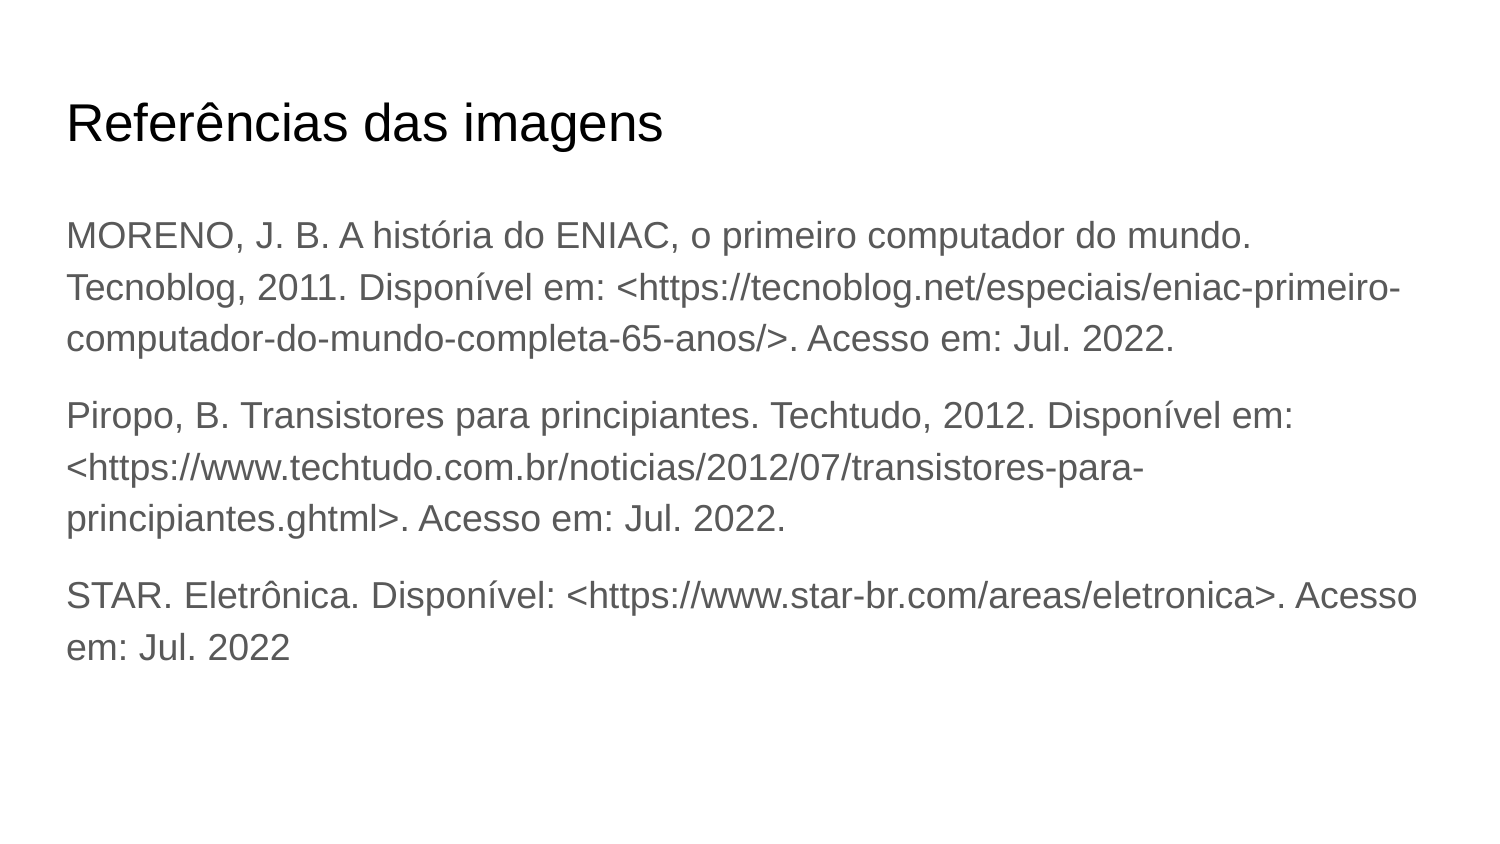

Referências das imagens
# MORENO, J. B. A história do ENIAC, o primeiro computador do mundo. Tecnoblog, 2011. Disponível em: <https://tecnoblog.net/especiais/eniac-primeiro-computador-do-mundo-completa-65-anos/>. Acesso em: Jul. 2022.
Piropo, B. Transistores para principiantes. Techtudo, 2012. Disponível em: <https://www.techtudo.com.br/noticias/2012/07/transistores-para-principiantes.ghtml>. Acesso em: Jul. 2022.
STAR. Eletrônica. Disponível: <https://www.star-br.com/areas/eletronica>. Acesso em: Jul. 2022